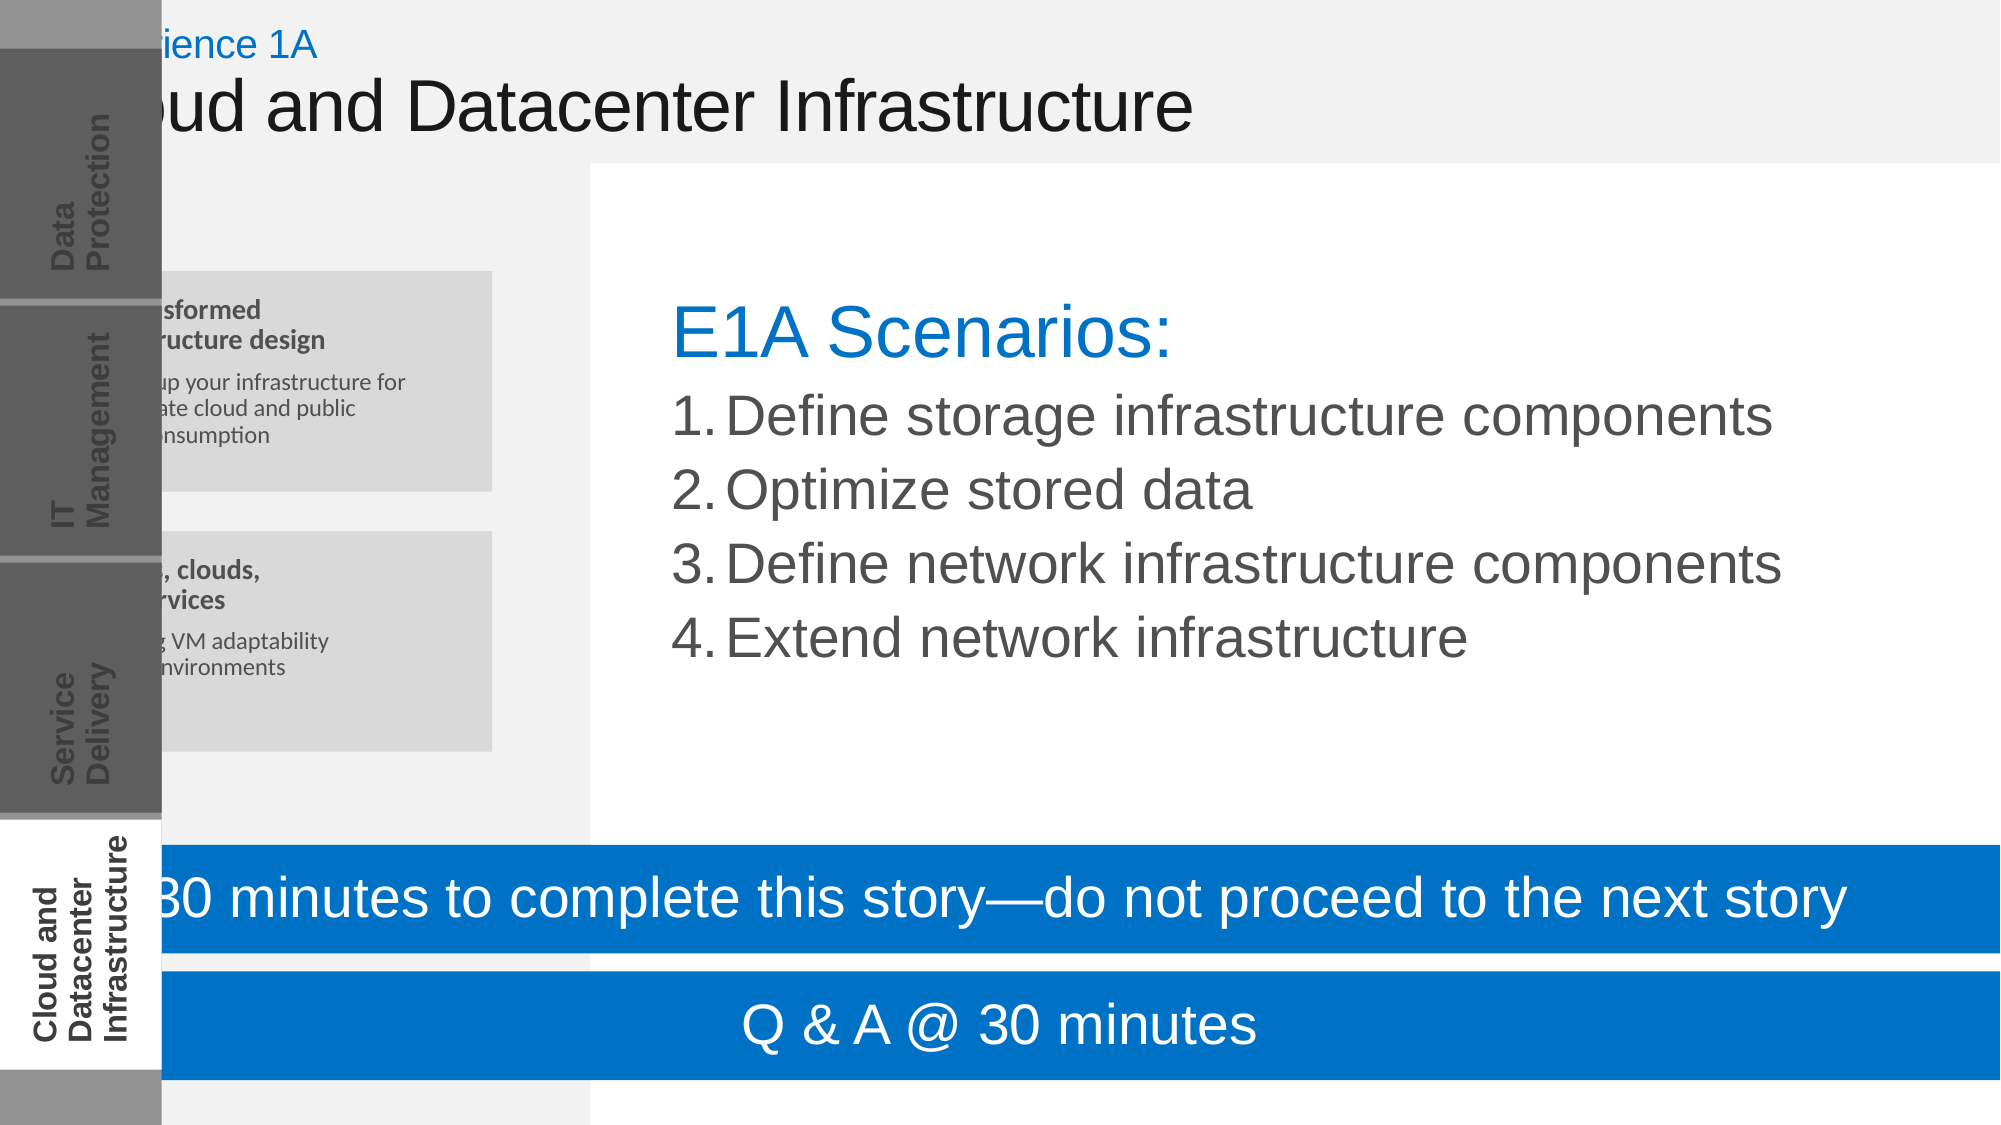

Experience 1A
Cloud and Datacenter Infrastructure
Data Protection
A. Transformed
infrastructure design

Setting up your infrastructure for
the private cloud and public
cloud consumption
E1A Scenarios:
Define storage infrastructure components
Optimize stored data
Define network infrastructure components
Extend network infrastructure

IT Management
B. VMs, clouds,
and services
Ensuring VM adaptability
across environments
Service Delivery
Cloud and Datacenter Infrastructure
30 minutes to complete this story—do not proceed to the next story
Q & A @ 30 minutes